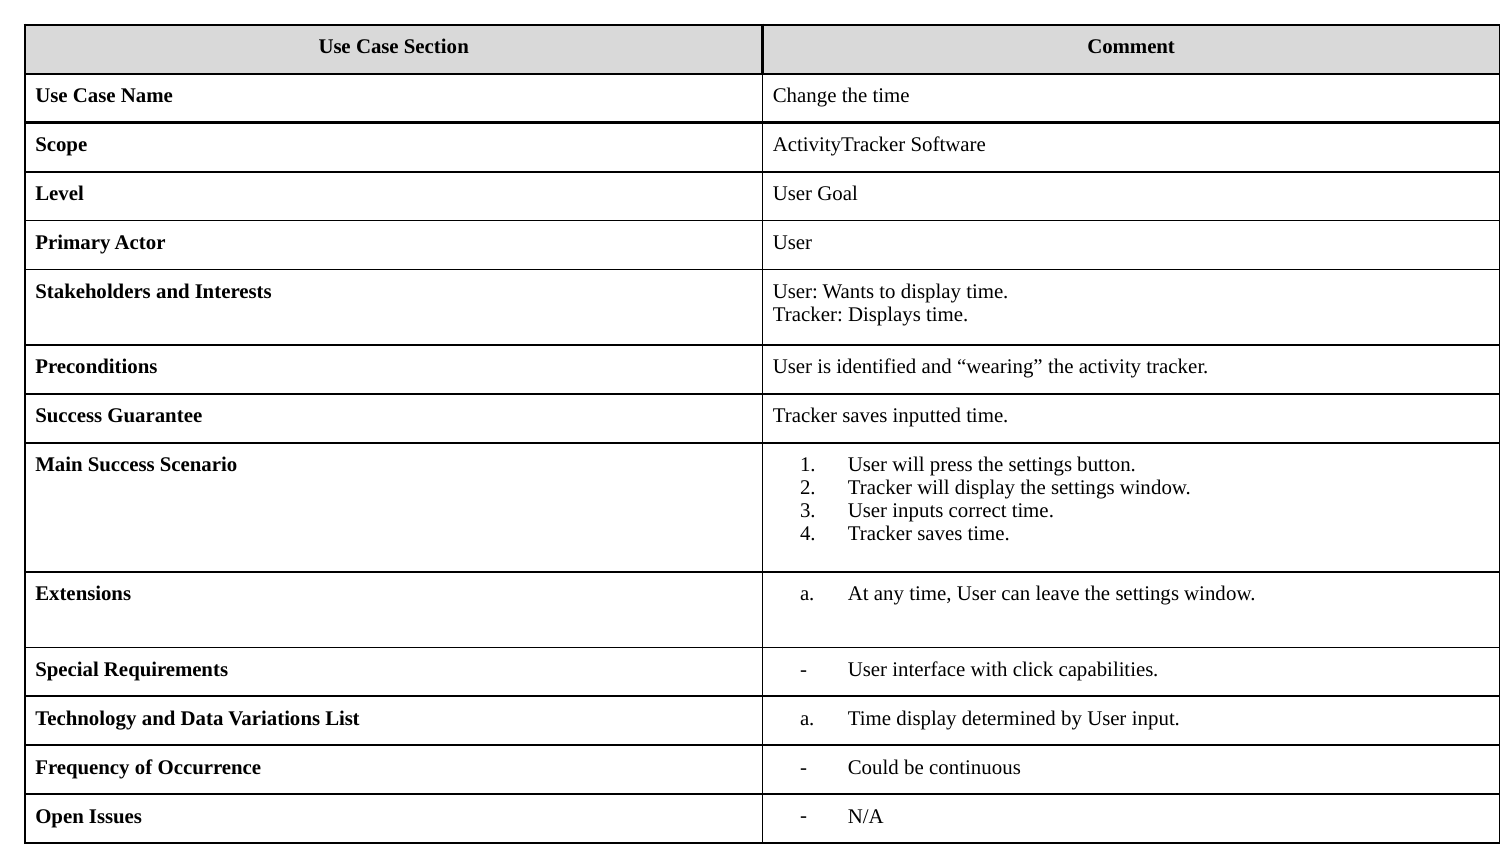

| Use Case Section | Comment |
| --- | --- |
| Use Case Name | Change the time |
| Scope | ActivityTracker Software |
| Level | User Goal |
| Primary Actor | User |
| Stakeholders and Interests | User: Wants to display time. Tracker: Displays time. |
| Preconditions | User is identified and “wearing” the activity tracker. |
| Success Guarantee | Tracker saves inputted time. |
| Main Success Scenario | User will press the settings button. Tracker will display the settings window. User inputs correct time. Tracker saves time. |
| Extensions | At any time, User can leave the settings window. |
| Special Requirements | User interface with click capabilities. |
| Technology and Data Variations List | Time display determined by User input. |
| Frequency of Occurrence | Could be continuous |
| Open Issues | N/A |